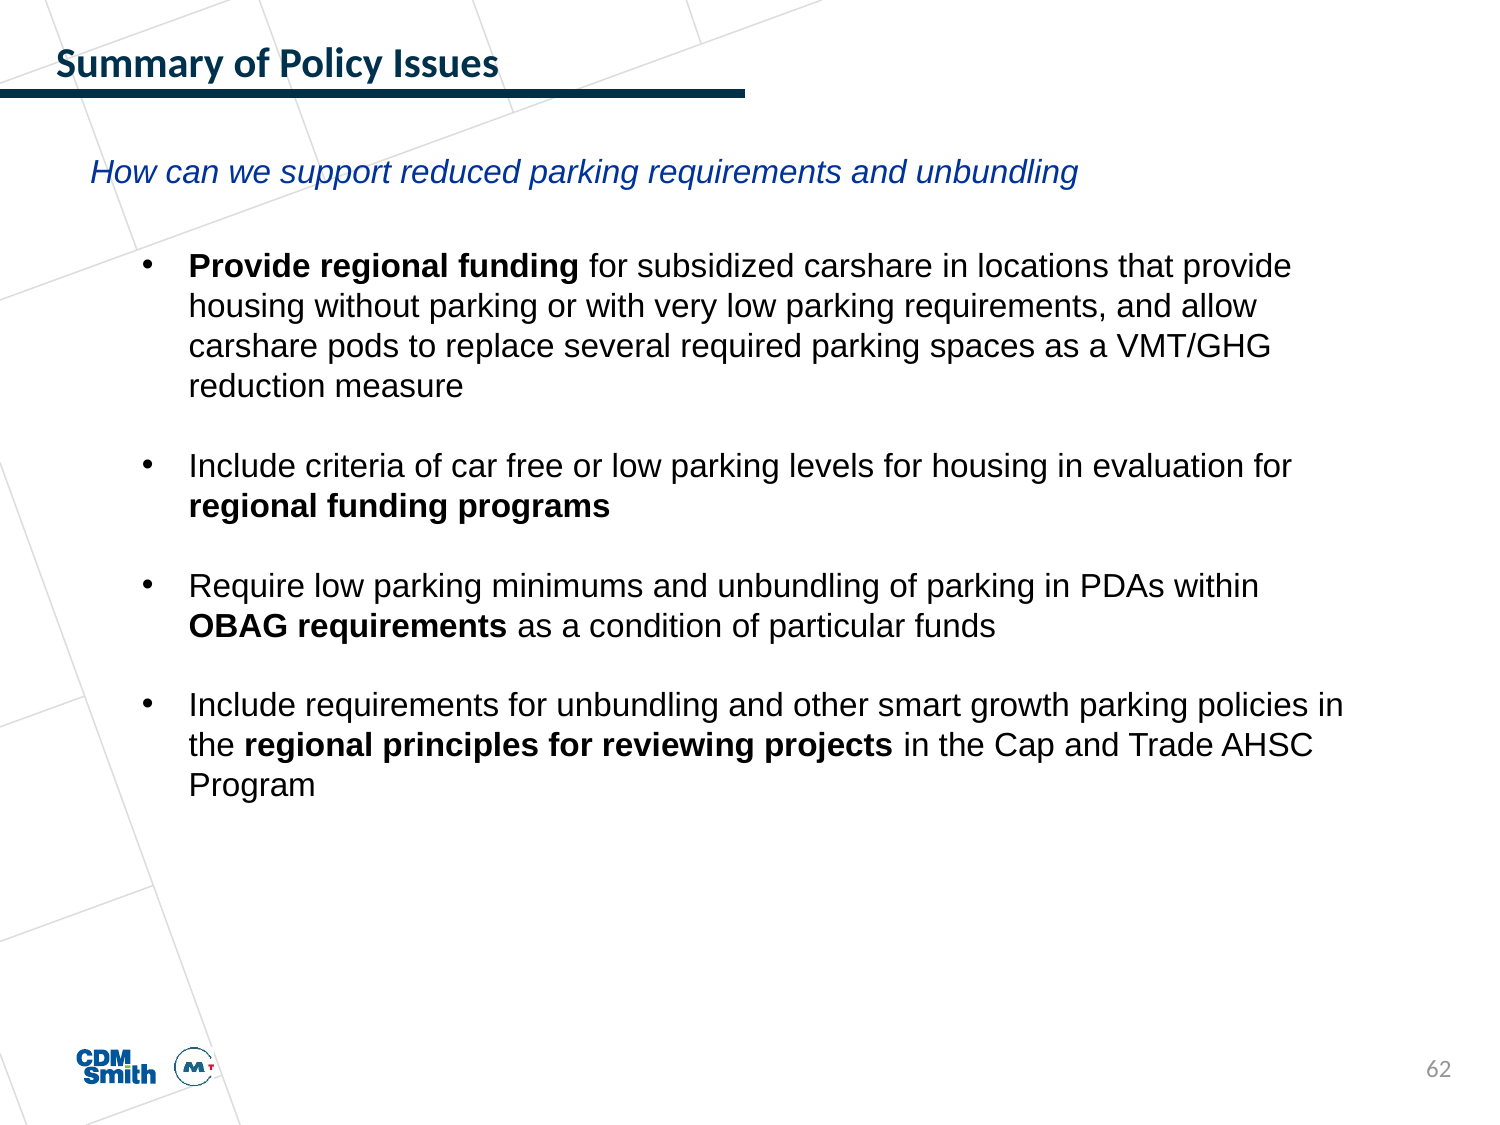

# Summary of Policy Issues
How can we support reduced parking requirements and unbundling
Provide regional funding for subsidized carshare in locations that provide housing without parking or with very low parking requirements, and allow carshare pods to replace several required parking spaces as a VMT/GHG reduction measure

Include criteria of car free or low parking levels for housing in evaluation for regional funding programs

Require low parking minimums and unbundling of parking in PDAs within OBAG requirements as a condition of particular funds

Include requirements for unbundling and other smart growth parking policies in the regional principles for reviewing projects in the Cap and Trade AHSC Program

62